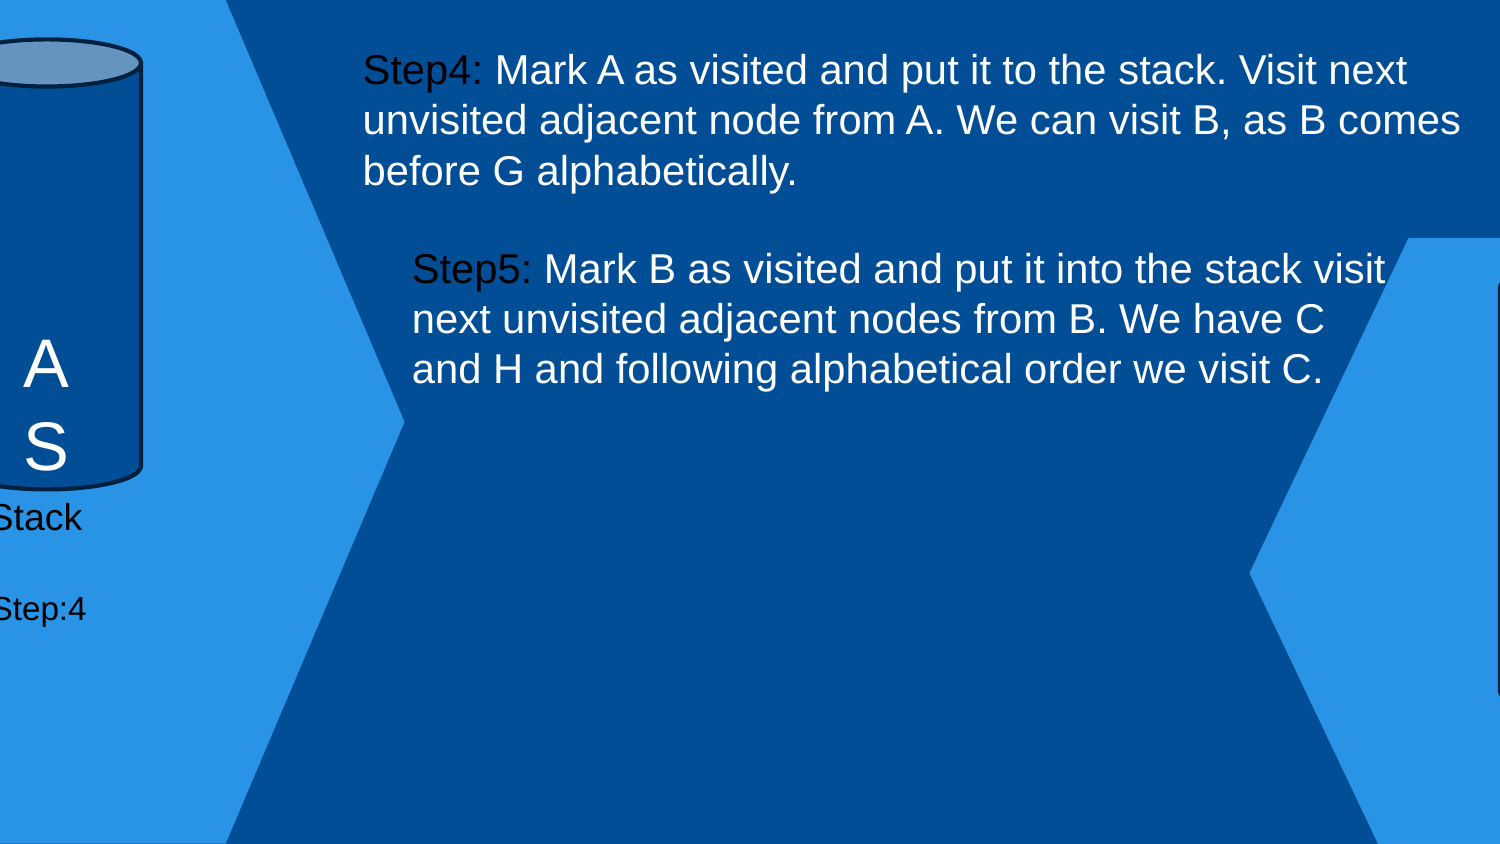

Stack

                            Step:4

A
S
Step4: Mark A as visited and put it to the stack. Visit next unvisited adjacent node from A. We can visit B, as B comes before G alphabetically.
Step5: Mark B as visited and put it into the stack visit next unvisited adjacent nodes from B. We have C and H and following alphabetical order we visit C.

                                                                          Stack

                             Step:5

B
A
S